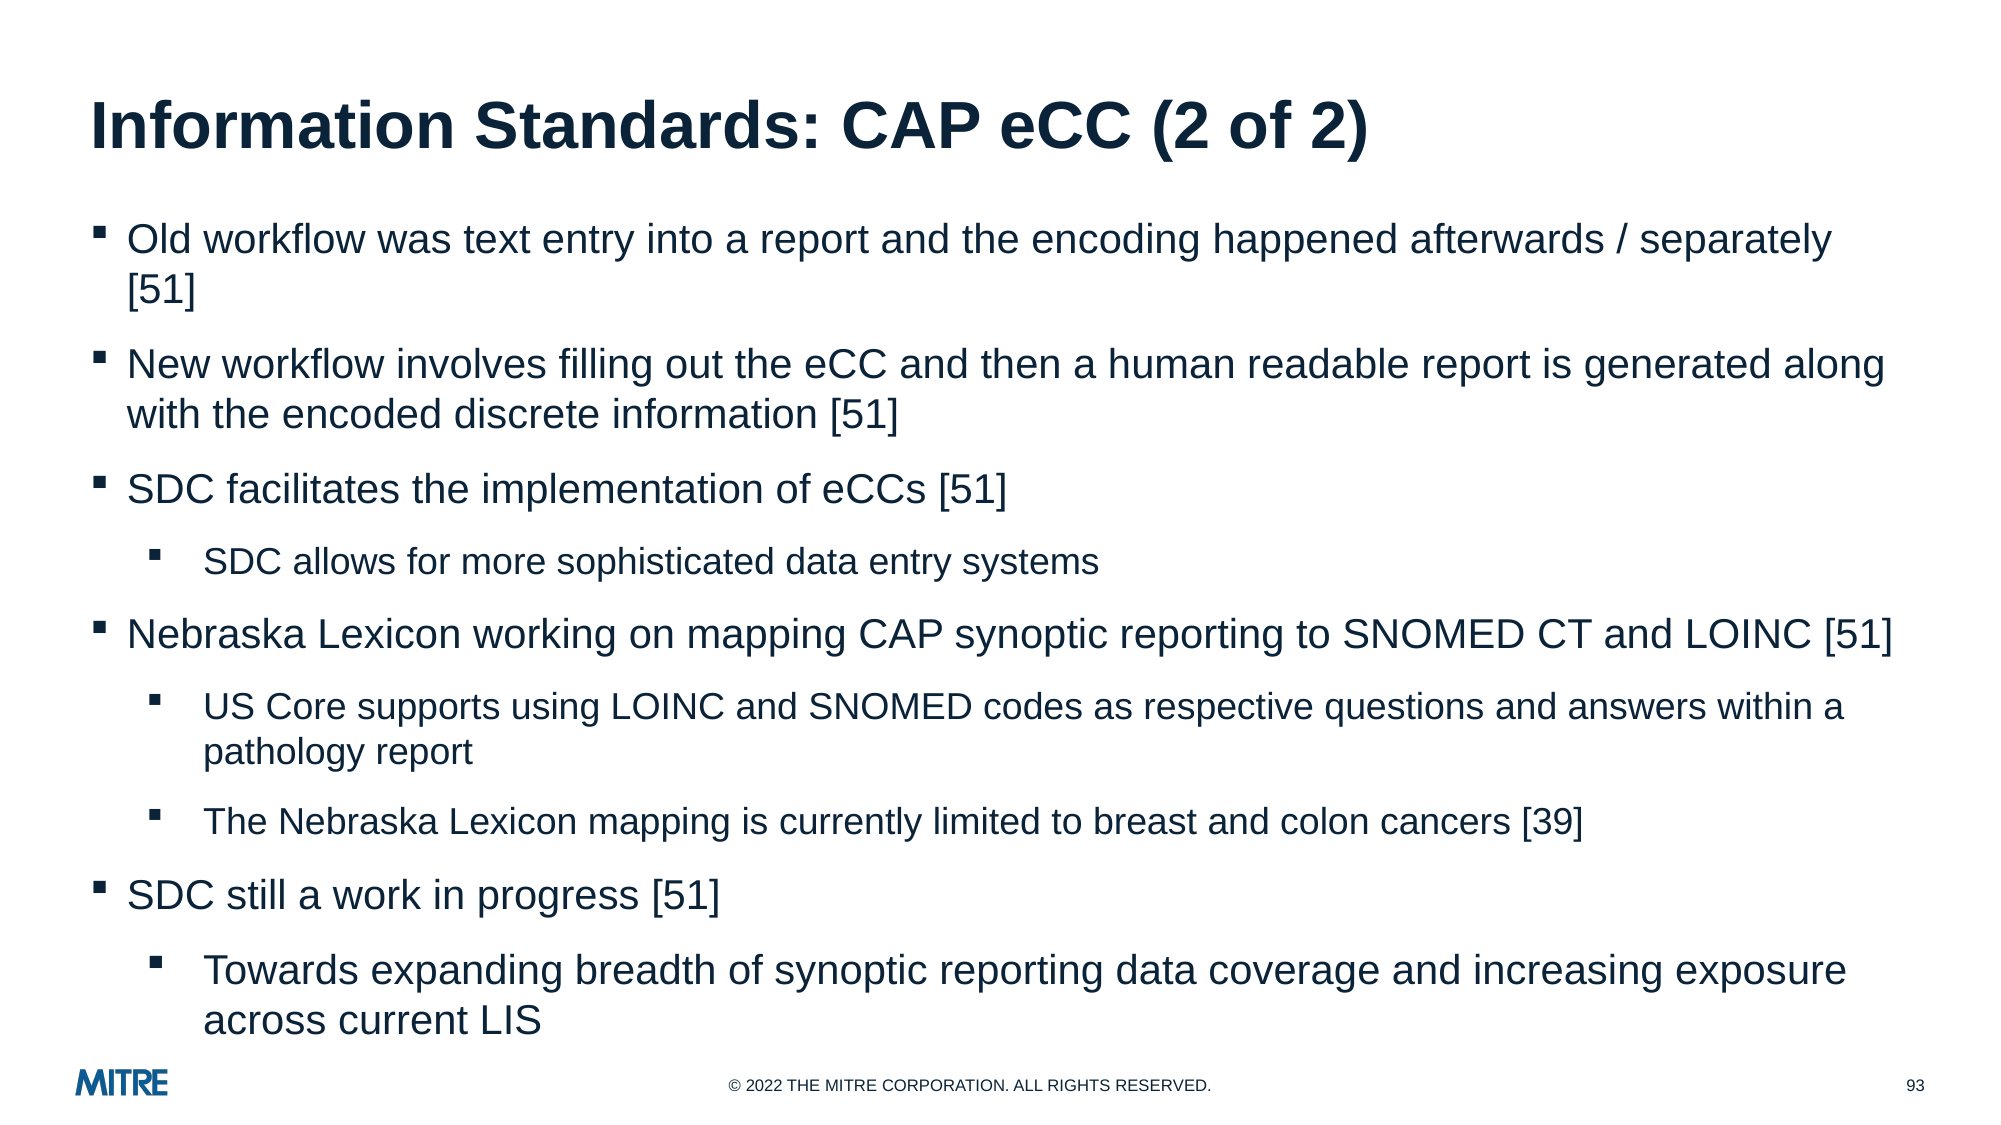

# Information Standards: CAP eCC (2 of 2)
Old workflow was text entry into a report and the encoding happened afterwards / separately [51]
New workflow involves filling out the eCC and then a human readable report is generated along with the encoded discrete information [51]
SDC facilitates the implementation of eCCs [51]
SDC allows for more sophisticated data entry systems
Nebraska Lexicon working on mapping CAP synoptic reporting to SNOMED CT and LOINC [51]
US Core supports using LOINC and SNOMED codes as respective questions and answers within a pathology report
The Nebraska Lexicon mapping is currently limited to breast and colon cancers [39]
SDC still a work in progress [51]
Towards expanding breadth of synoptic reporting data coverage and increasing exposure across current LIS
93